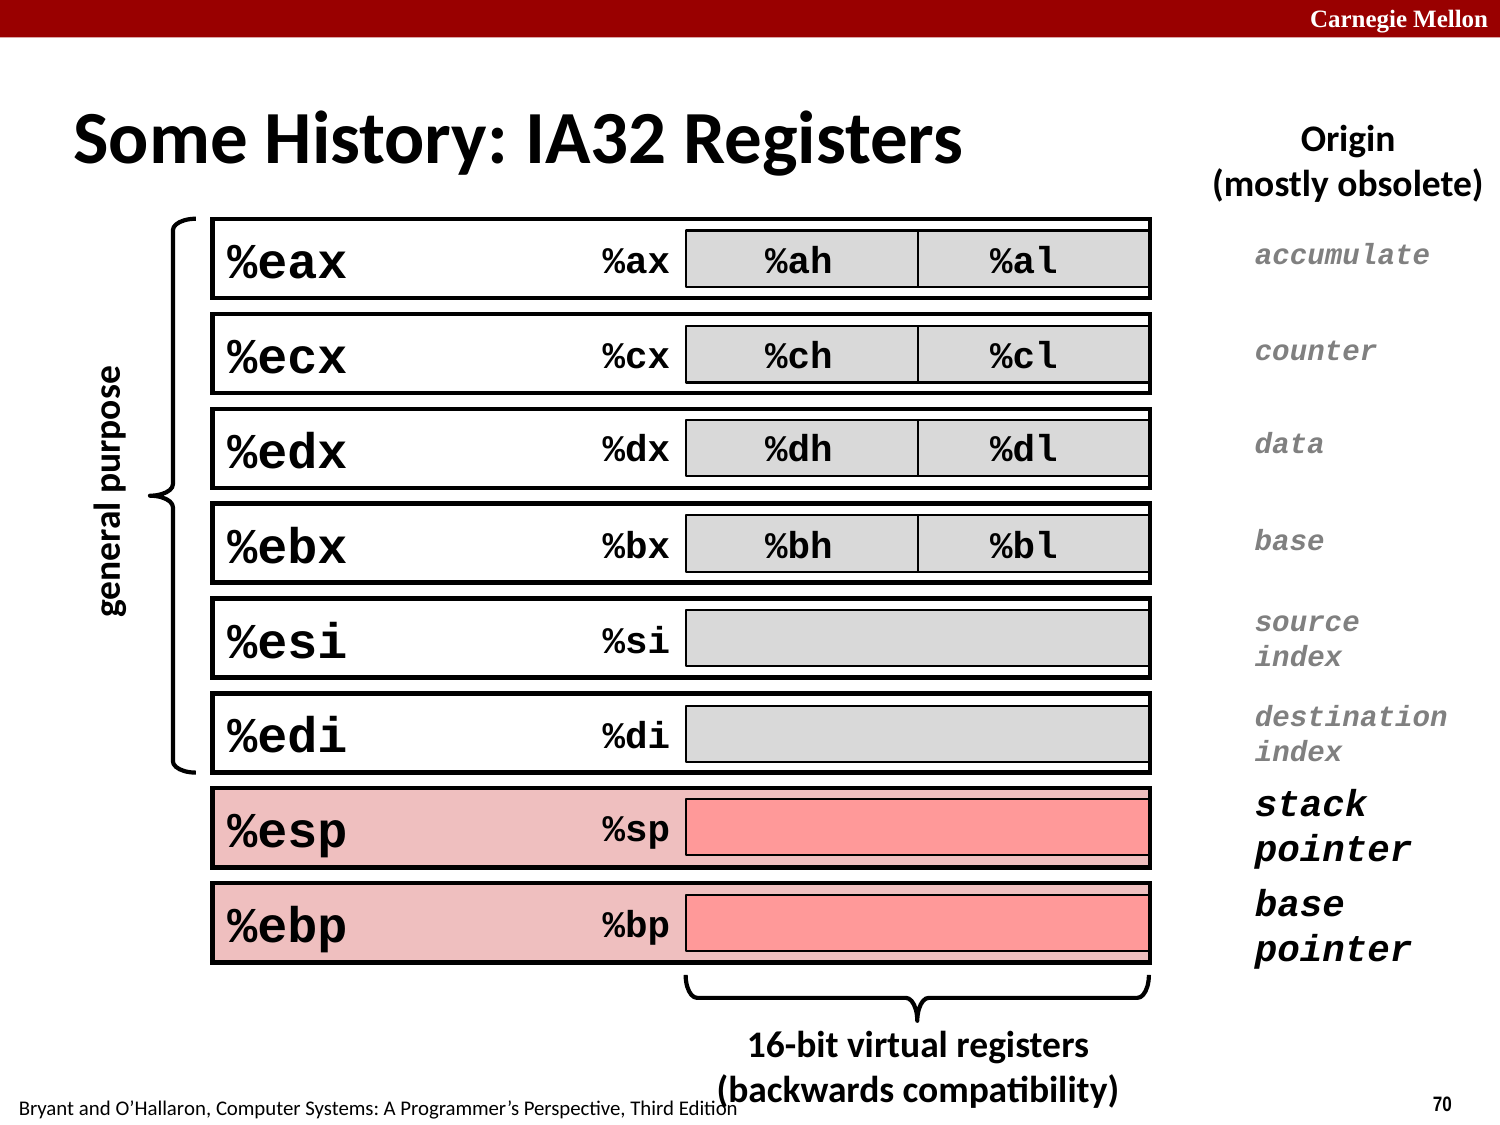

# Some History: IA32 Registers
Origin
(mostly obsolete)

%eax
%ecx
%edx
%ebx
%esi
%edi
%esp
%ebp
%ax
%ah
%al
accumulate

%cx
%ch
%cl
counter

%dx
%dh
%dl
data

general purpose
%bx
%bh
%bl
base

source
index
%si

destination
index
%di

stack
pointer
%sp

base
pointer
%bp

16-bit virtual registers
(backwards compatibility)